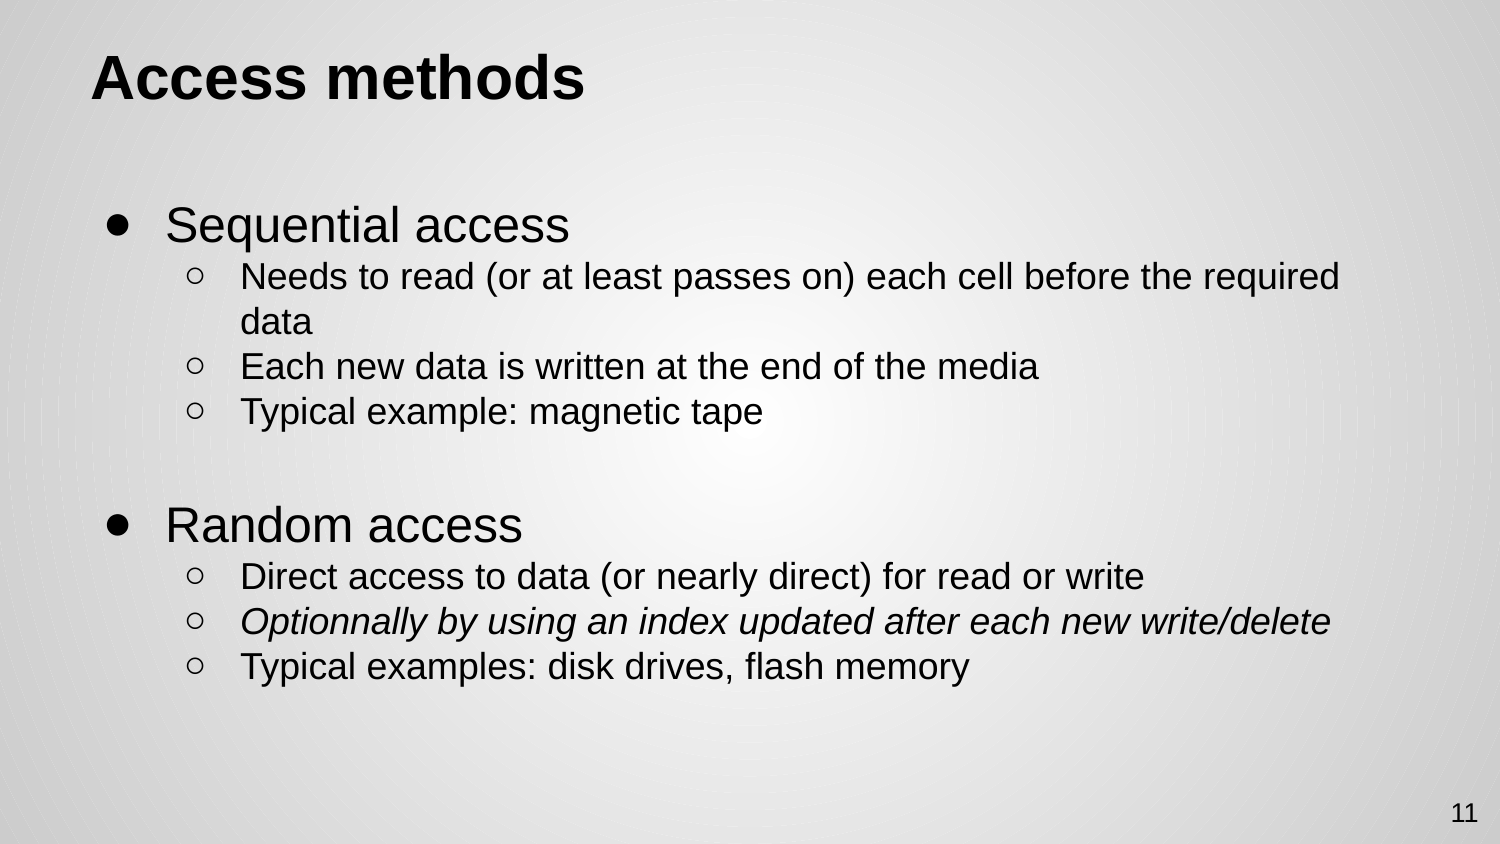

# Access methods
Sequential access
Needs to read (or at least passes on) each cell before the required data
Each new data is written at the end of the media
Typical example: magnetic tape

Random access
Direct access to data (or nearly direct) for read or write
Optionnally by using an index updated after each new write/delete
Typical examples: disk drives, flash memory

11